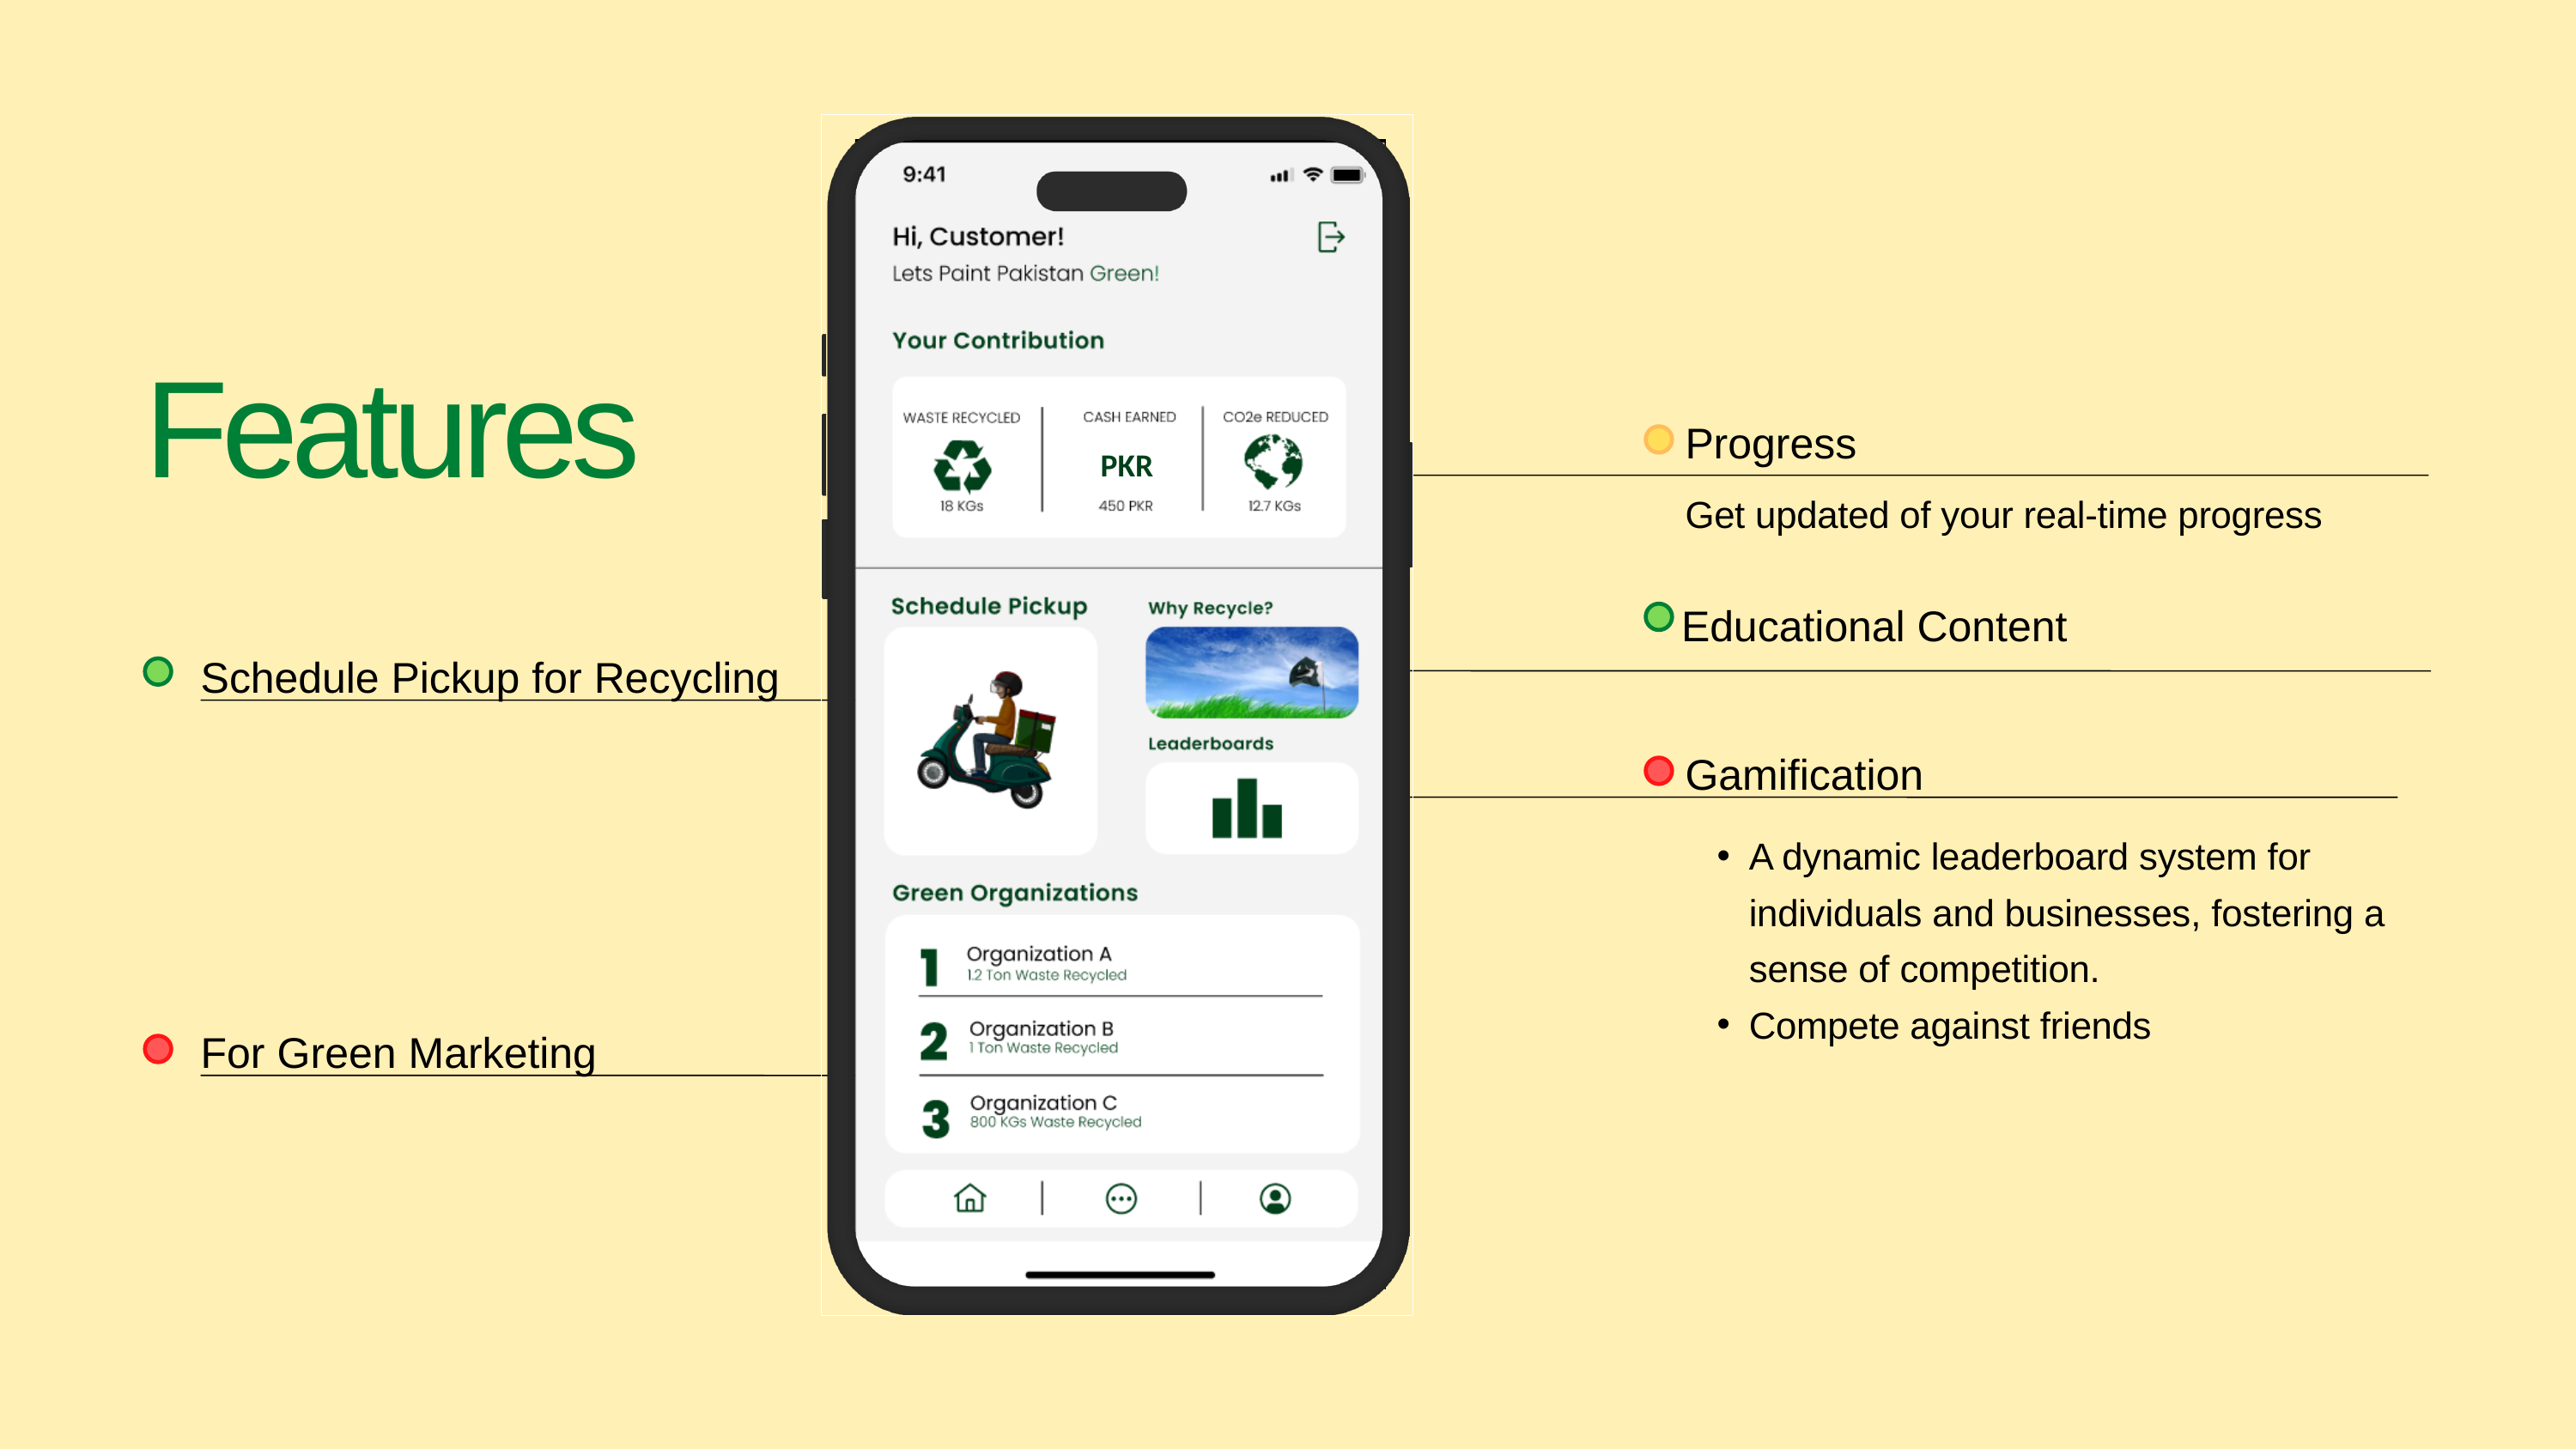

Features
Progress

PKR

Get updated of your real-time progress
Educational Content

Schedule Pickup for Recycling

Gamification

A dynamic leaderboard system for individuals and businesses, fostering a sense of competition.
Compete against friends

For Green Marketing